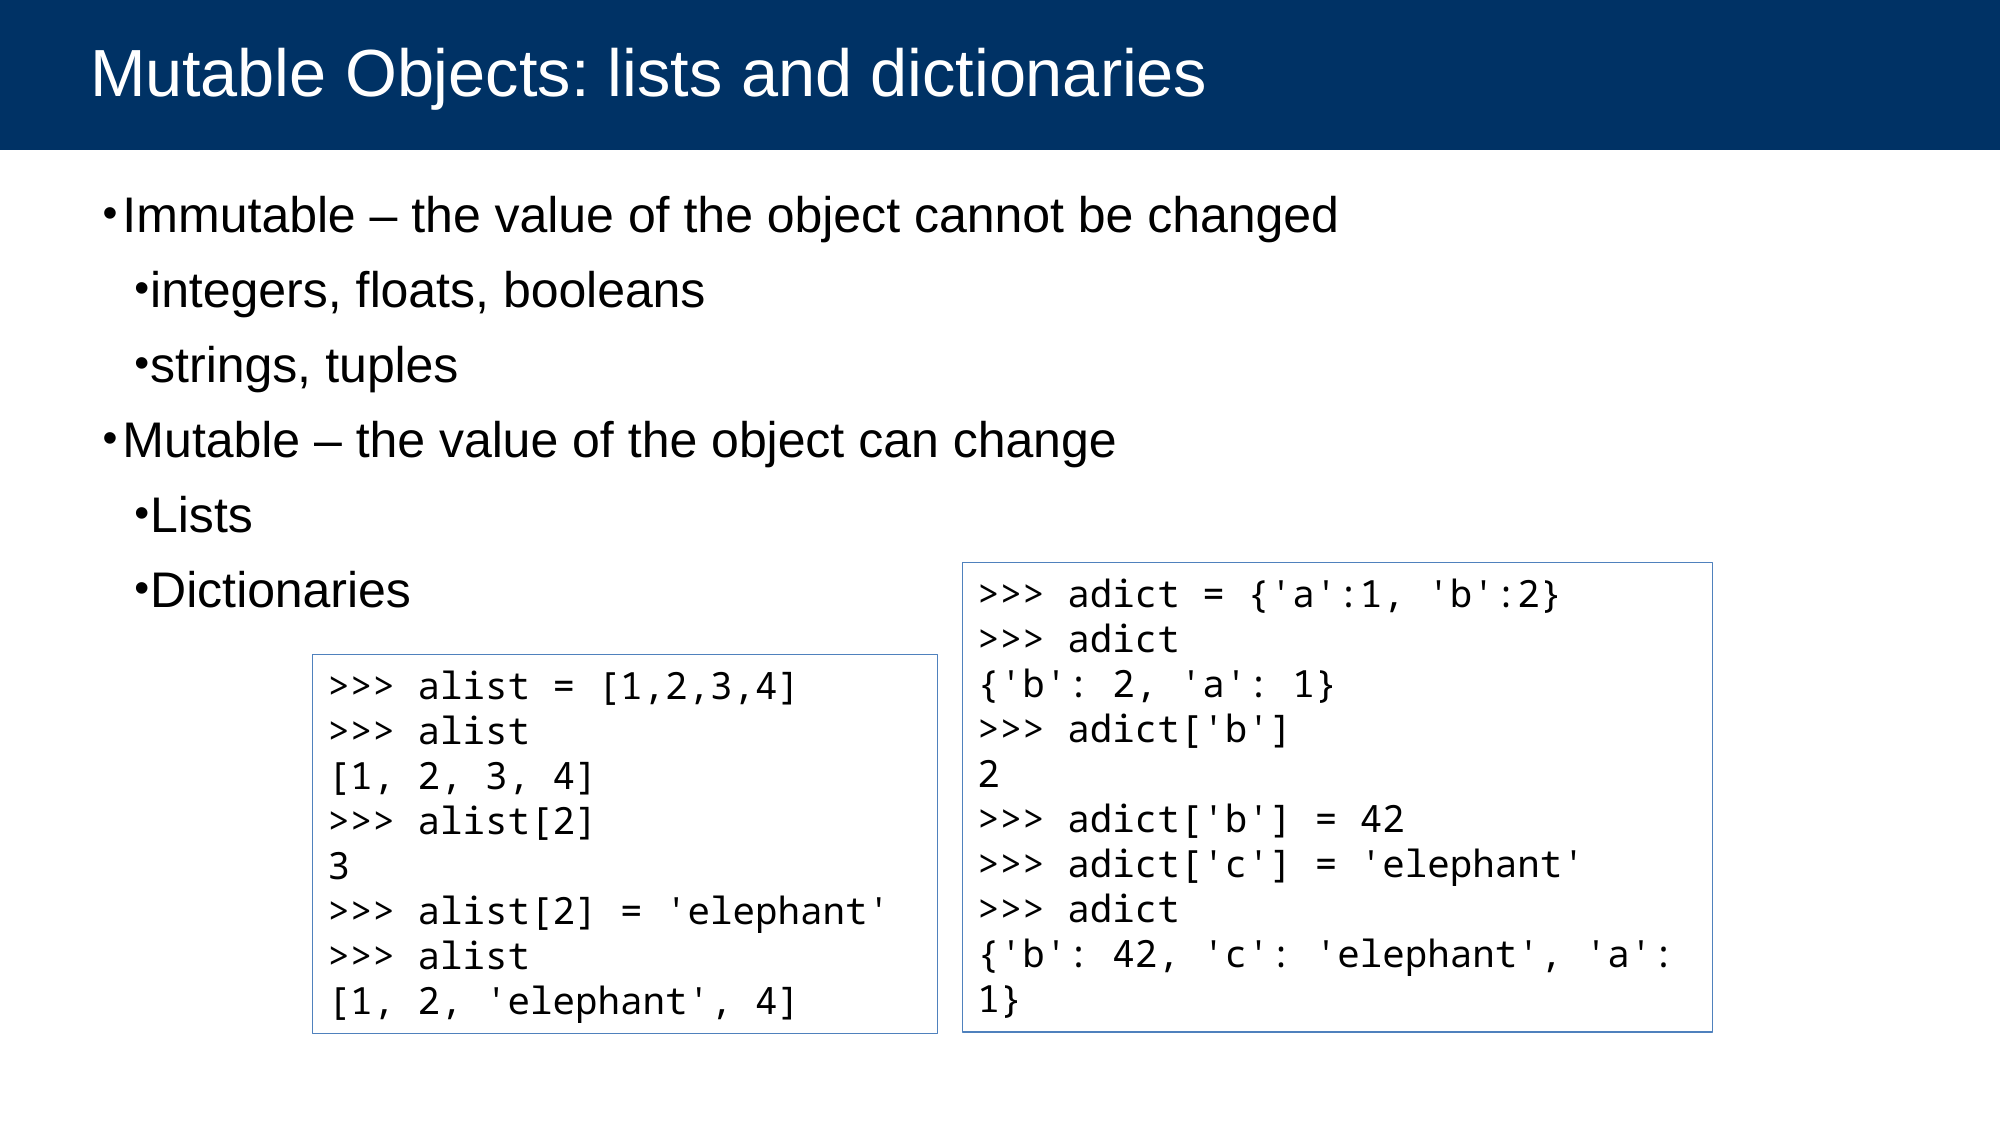

# Dictionaries are Mutable, too
Mutable Objects: lists and dictionaries
Immutable – the value of the object cannot be changed
integers, floats, booleans
strings, tuples
Mutable – the value of the object can change
Lists
Dictionaries

>>> adict = {'a':1, 'b':2}
>>> adict
{'b': 2, 'a': 1}
>>> adict['b']
2
>>> adict['b'] = 42
>>> adict['c'] = 'elephant'
>>> adict
{'b': 42, 'c': 'elephant', 'a': 1}
>>> alist = [1,2,3,4]
>>> alist
[1, 2, 3, 4]
>>> alist[2]
3
>>> alist[2] = 'elephant'
>>> alist
[1, 2, 'elephant', 4]